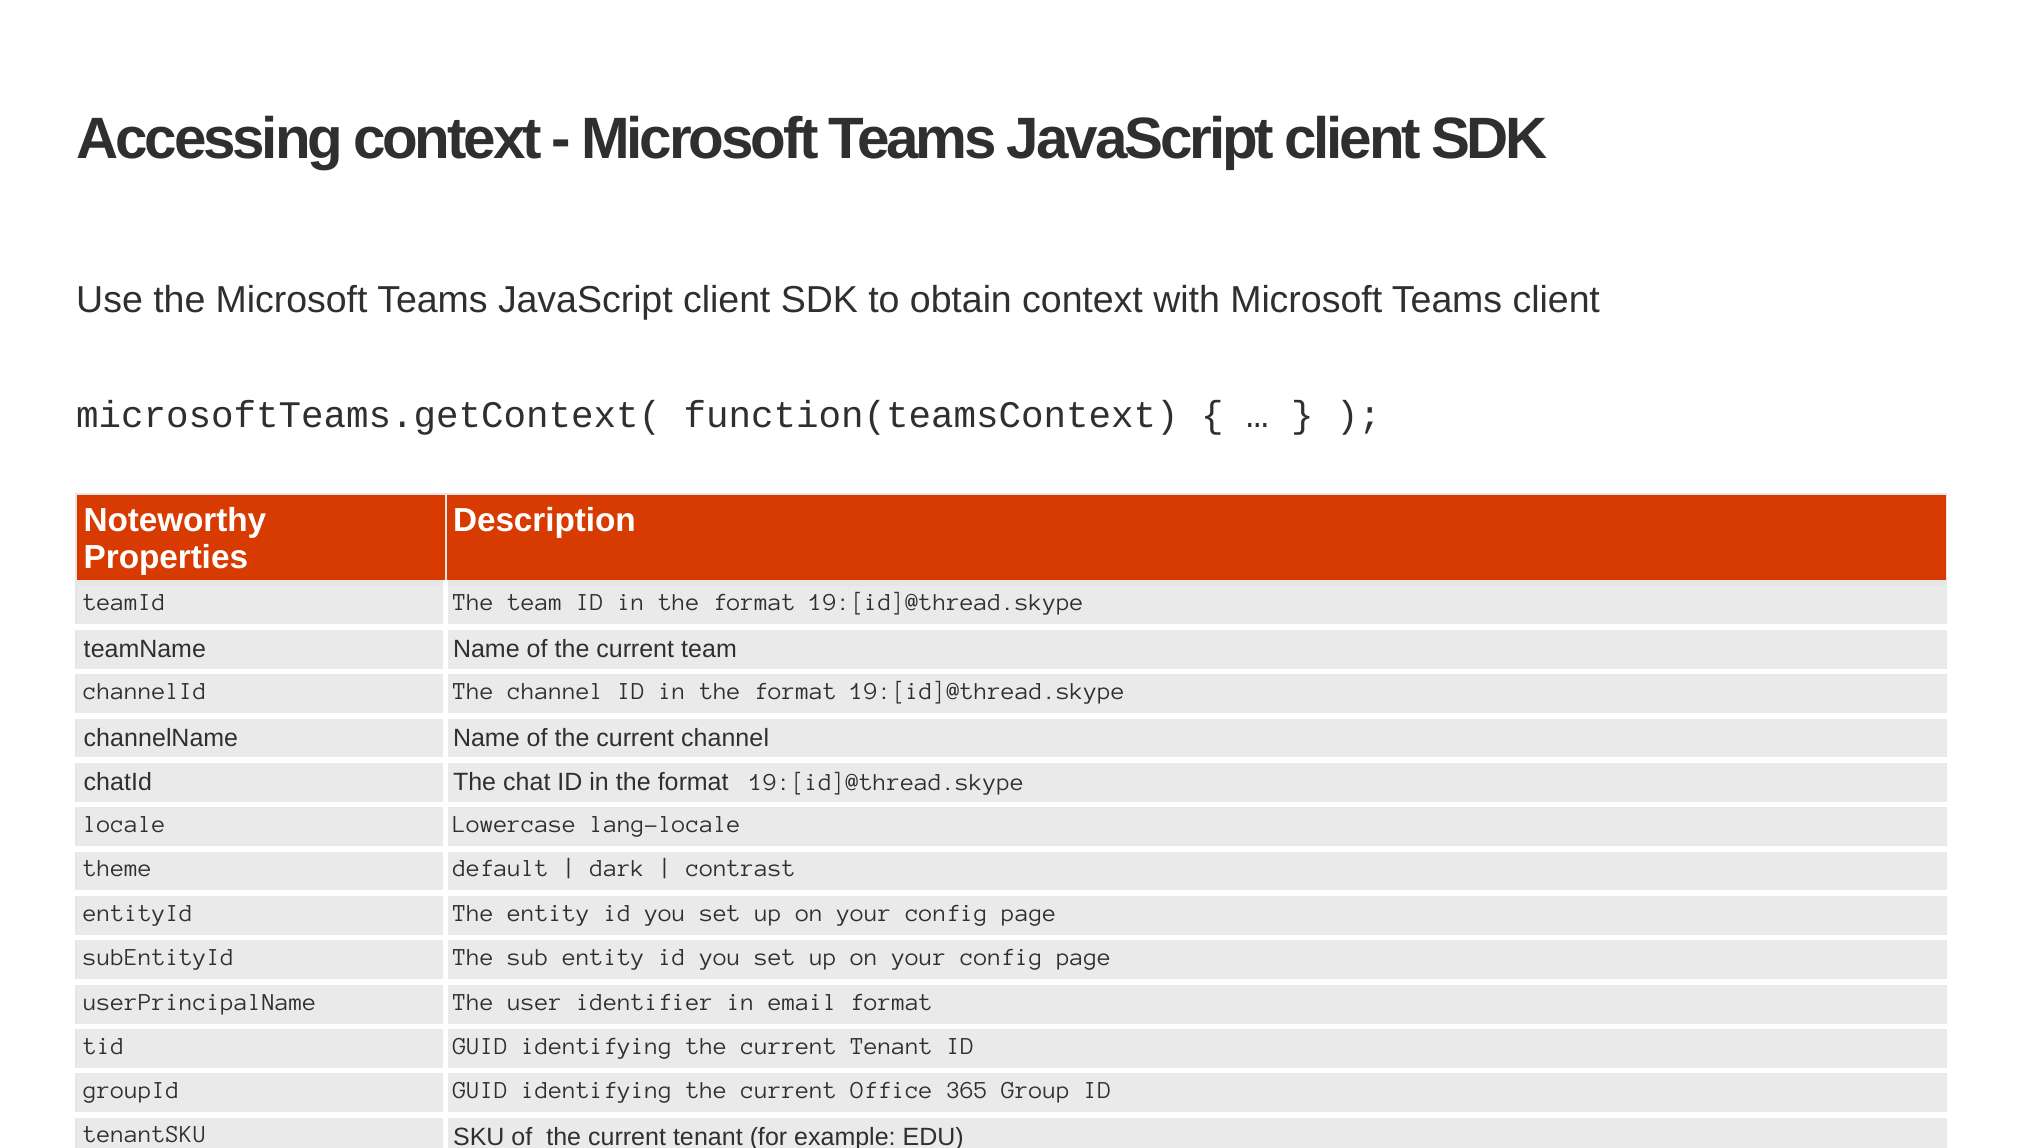

# Accessing context - Microsoft Teams JavaScript client SDK
Use the Microsoft Teams JavaScript client SDK to obtain context with Microsoft Teams client

microsoftTeams.getContext( function(teamsContext) { … } );
| Noteworthy Properties | Description |
| --- | --- |
| teamId | The team ID in the format 19:[id]@thread.skype |
| teamName | Name of the current team |
| channelId | The channel ID in the format 19:[id]@thread.skype |
| channelName | Name of the current channel |
| chatId | The chat ID in the format 19:[id]@thread.skype |
| locale | Lowercase lang-locale |
| theme | default | dark | contrast |
| entityId | The entity id you set up on your config page |
| subEntityId | The sub entity id you set up on your config page |
| userPrincipalName | The user identifier in email format |
| tid | GUID identifying the current Tenant ID |
| groupId | GUID identifying the current Office 365 Group ID |
| tenantSKU | SKU of the current tenant (for example: EDU) |